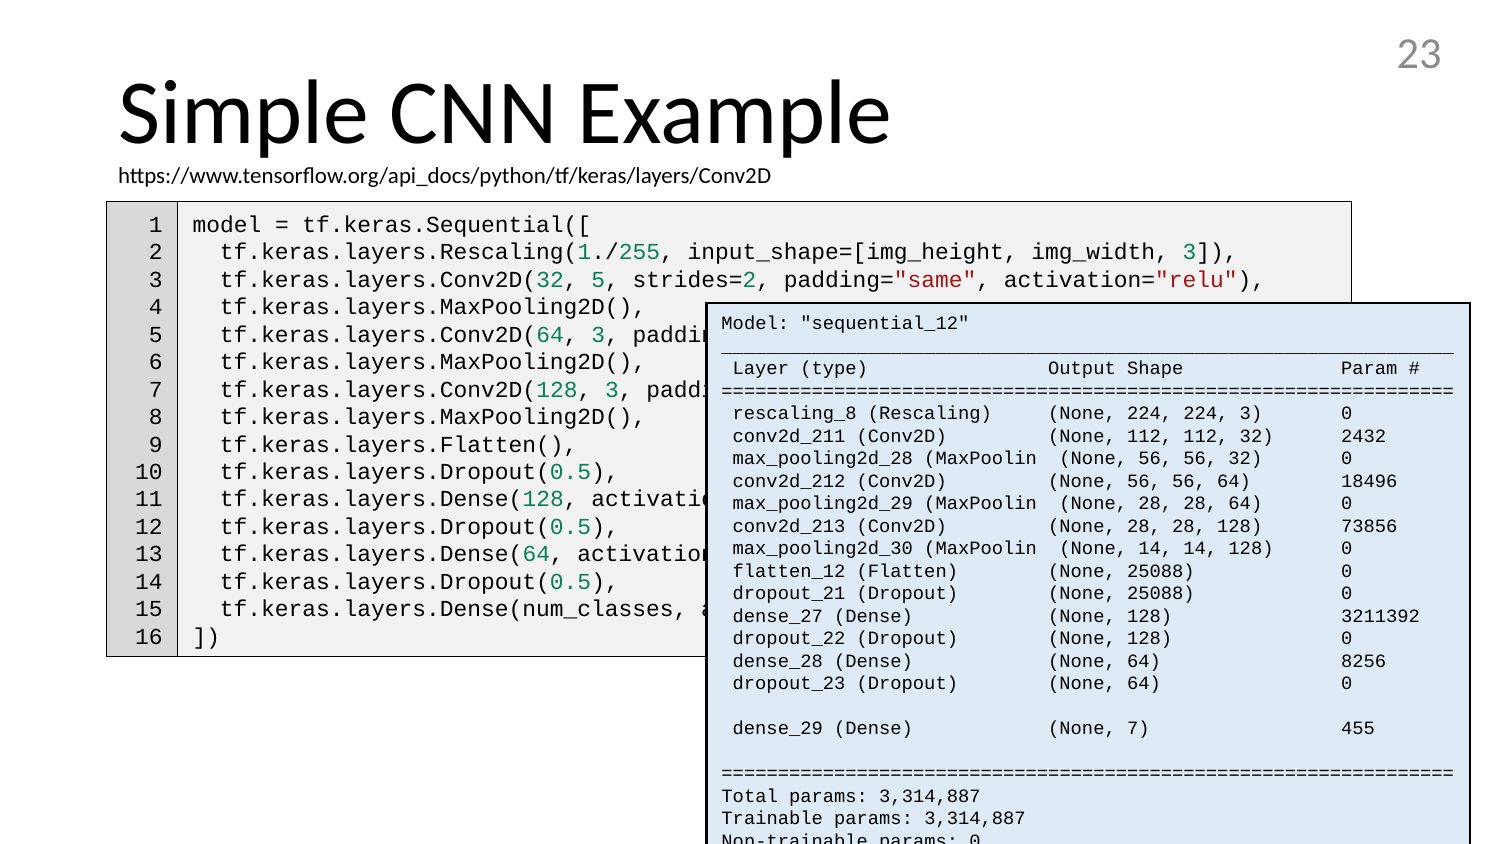

23
# Simple CNN Example https://www.tensorflow.org/api_docs/python/tf/keras/layers/Conv2D
1
2
3
4
5
6
7
8
9
10
11
12
13
14
15
16
model = tf.keras.Sequential([
  tf.keras.layers.Rescaling(1./255, input_shape=[img_height, img_width, 3]),
  tf.keras.layers.Conv2D(32, 5, strides=2, padding="same", activation="relu"),
  tf.keras.layers.MaxPooling2D(),
  tf.keras.layers.Conv2D(64, 3, padding="same", activation="relu"),
  tf.keras.layers.MaxPooling2D(),
  tf.keras.layers.Conv2D(128, 3, padding="same", activation="relu"),
  tf.keras.layers.MaxPooling2D(),
  tf.keras.layers.Flatten(),
  tf.keras.layers.Dropout(0.5),
  tf.keras.layers.Dense(128, activation='relu’),
  tf.keras.layers.Dropout(0.5),
  tf.keras.layers.Dense(64, activation='relu’),
  tf.keras.layers.Dropout(0.5),
  tf.keras.layers.Dense(num_classes, activation="softmax")
])
Model: "sequential_12"
_________________________________________________________________
 Layer (type)                Output Shape              Param #
=================================================================
 rescaling_8 (Rescaling)     (None, 224, 224, 3)       0
 conv2d_211 (Conv2D)         (None, 112, 112, 32)      2432
 max_pooling2d_28 (MaxPoolin  (None, 56, 56, 32)       0
 conv2d_212 (Conv2D)         (None, 56, 56, 64)        18496
 max_pooling2d_29 (MaxPoolin  (None, 28, 28, 64)       0
 conv2d_213 (Conv2D)         (None, 28, 28, 128)       73856
 max_pooling2d_30 (MaxPoolin  (None, 14, 14, 128)      0
 flatten_12 (Flatten)        (None, 25088)             0
 dropout_21 (Dropout)        (None, 25088)             0
 dense_27 (Dense)            (None, 128)               3211392
 dropout_22 (Dropout)        (None, 128)               0
 dense_28 (Dense)            (None, 64)                8256
 dropout_23 (Dropout)        (None, 64)                0
 dense_29 (Dense)            (None, 7)                 455
=================================================================
Total params: 3,314,887
Trainable params: 3,314,887
Non-trainable params: 0
How many parameters?